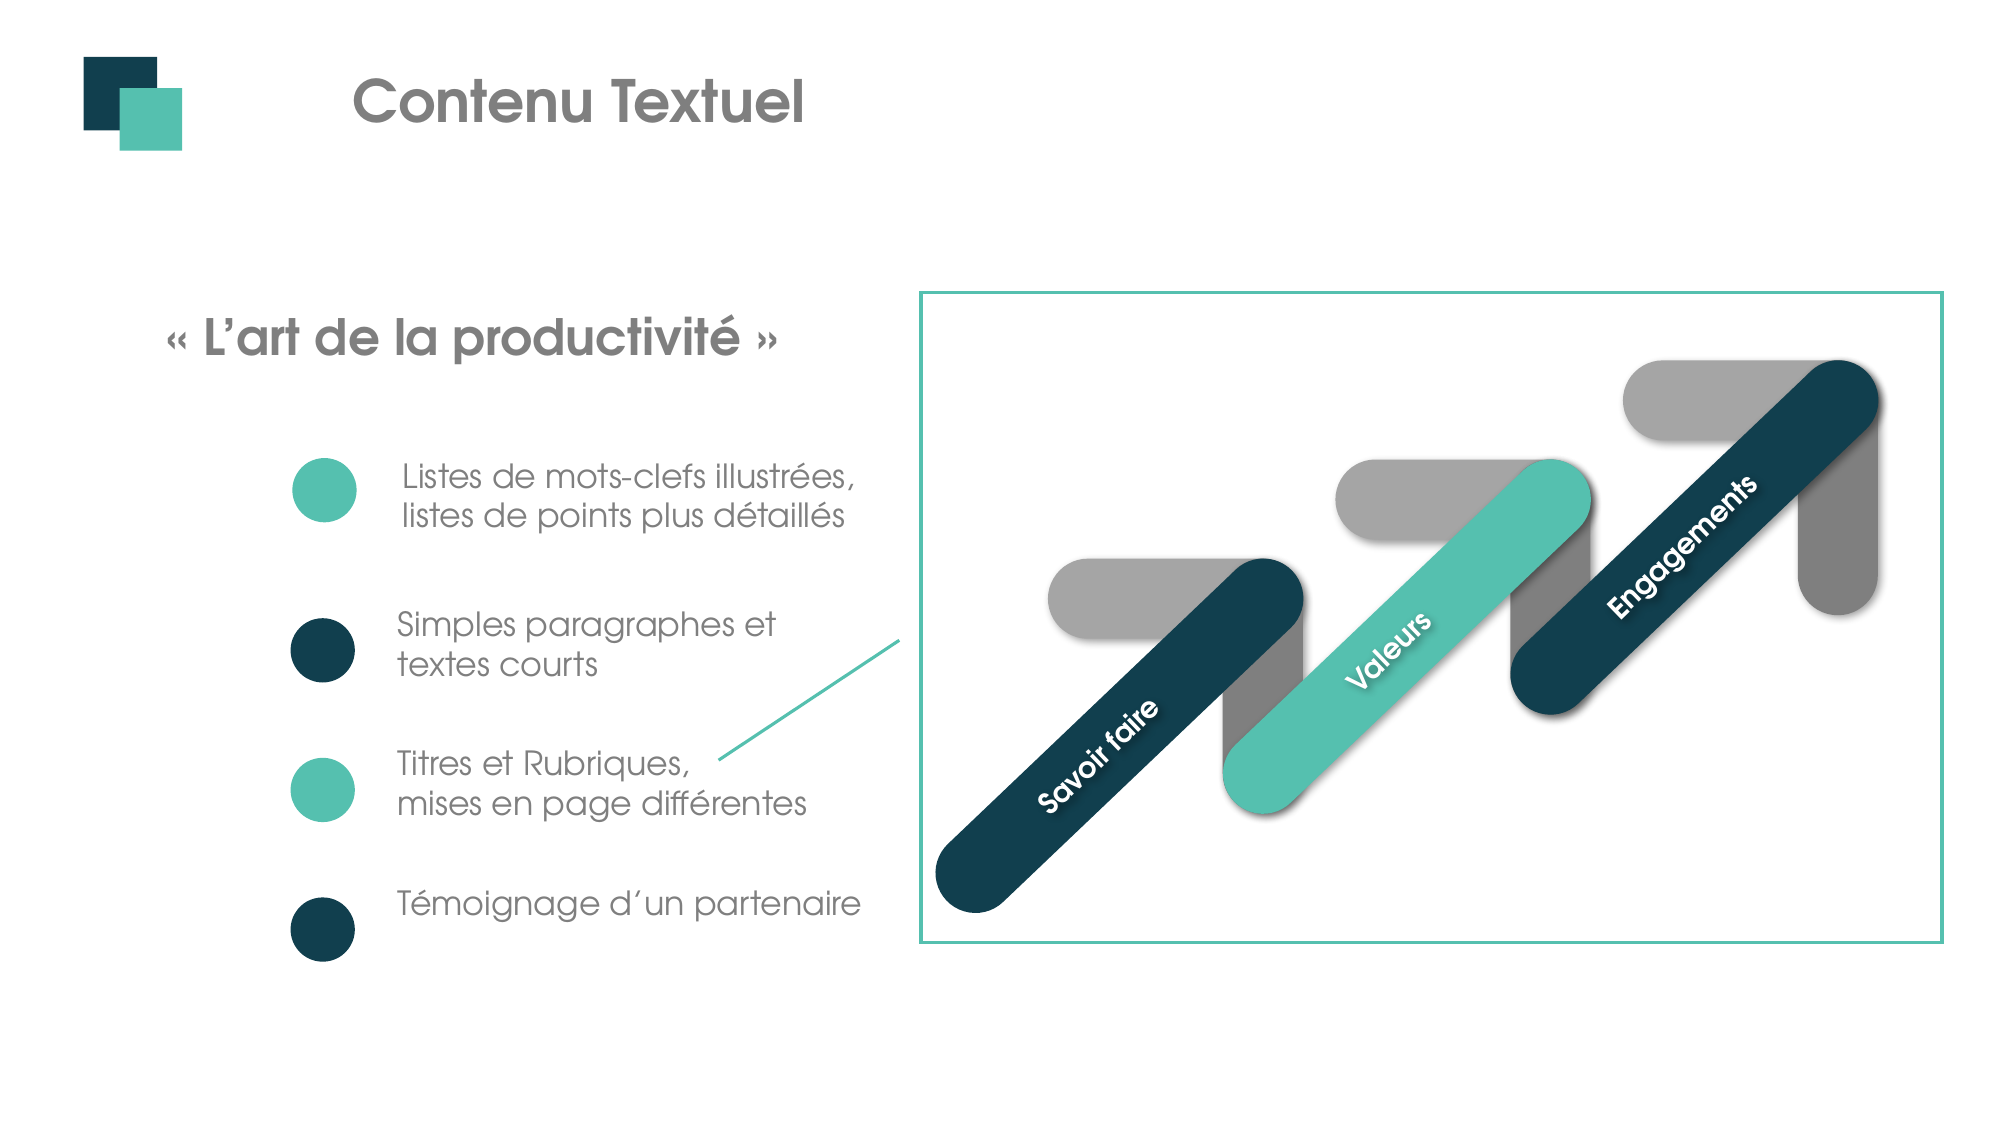

Contenu Textuel

« L’art de la productivité »

Listes de mots-clefs illustrées, listes de points plus détaillés

Engagements

Simples paragraphes et textes courts

Valeurs

Savoir faire
Titres et Rubriques,
mises en page différentes

Témoignage d’un partenaire